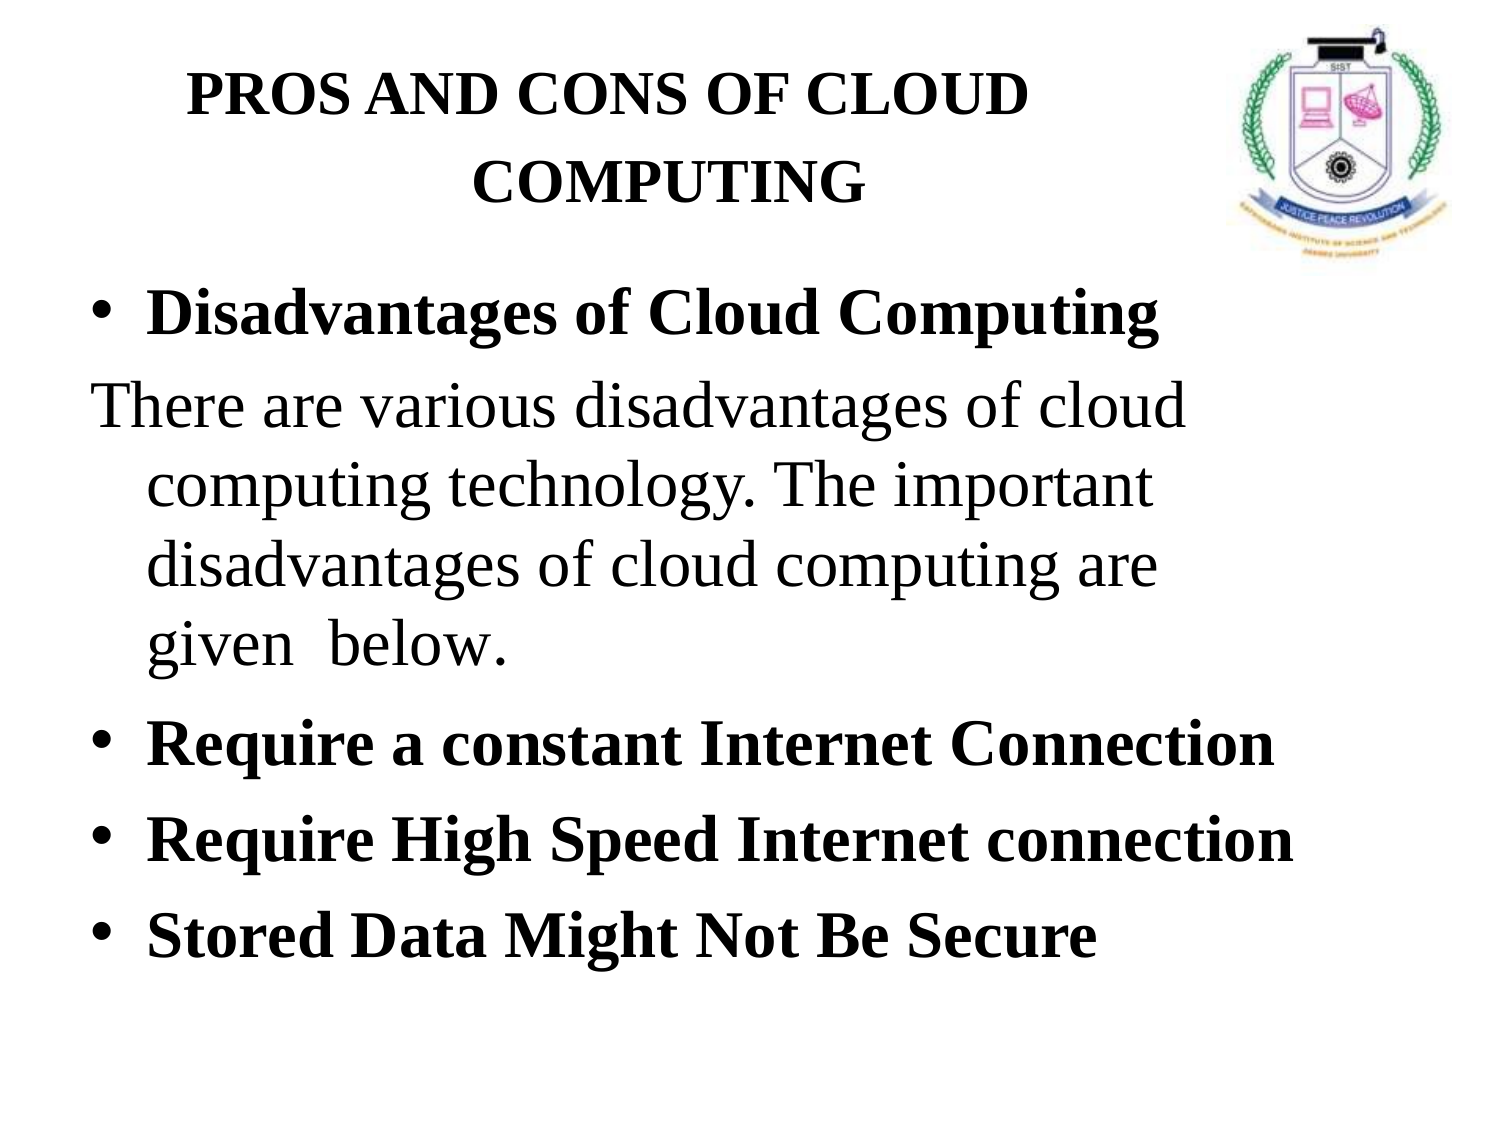

# PROS AND CONS OF CLOUD  COMPUTING
Disadvantages of Cloud Computing
There are various disadvantages of cloud  computing technology. The important  disadvantages of cloud computing are given  below.
Require a constant Internet Connection
Require High Speed Internet connection
Stored Data Might Not Be Secure